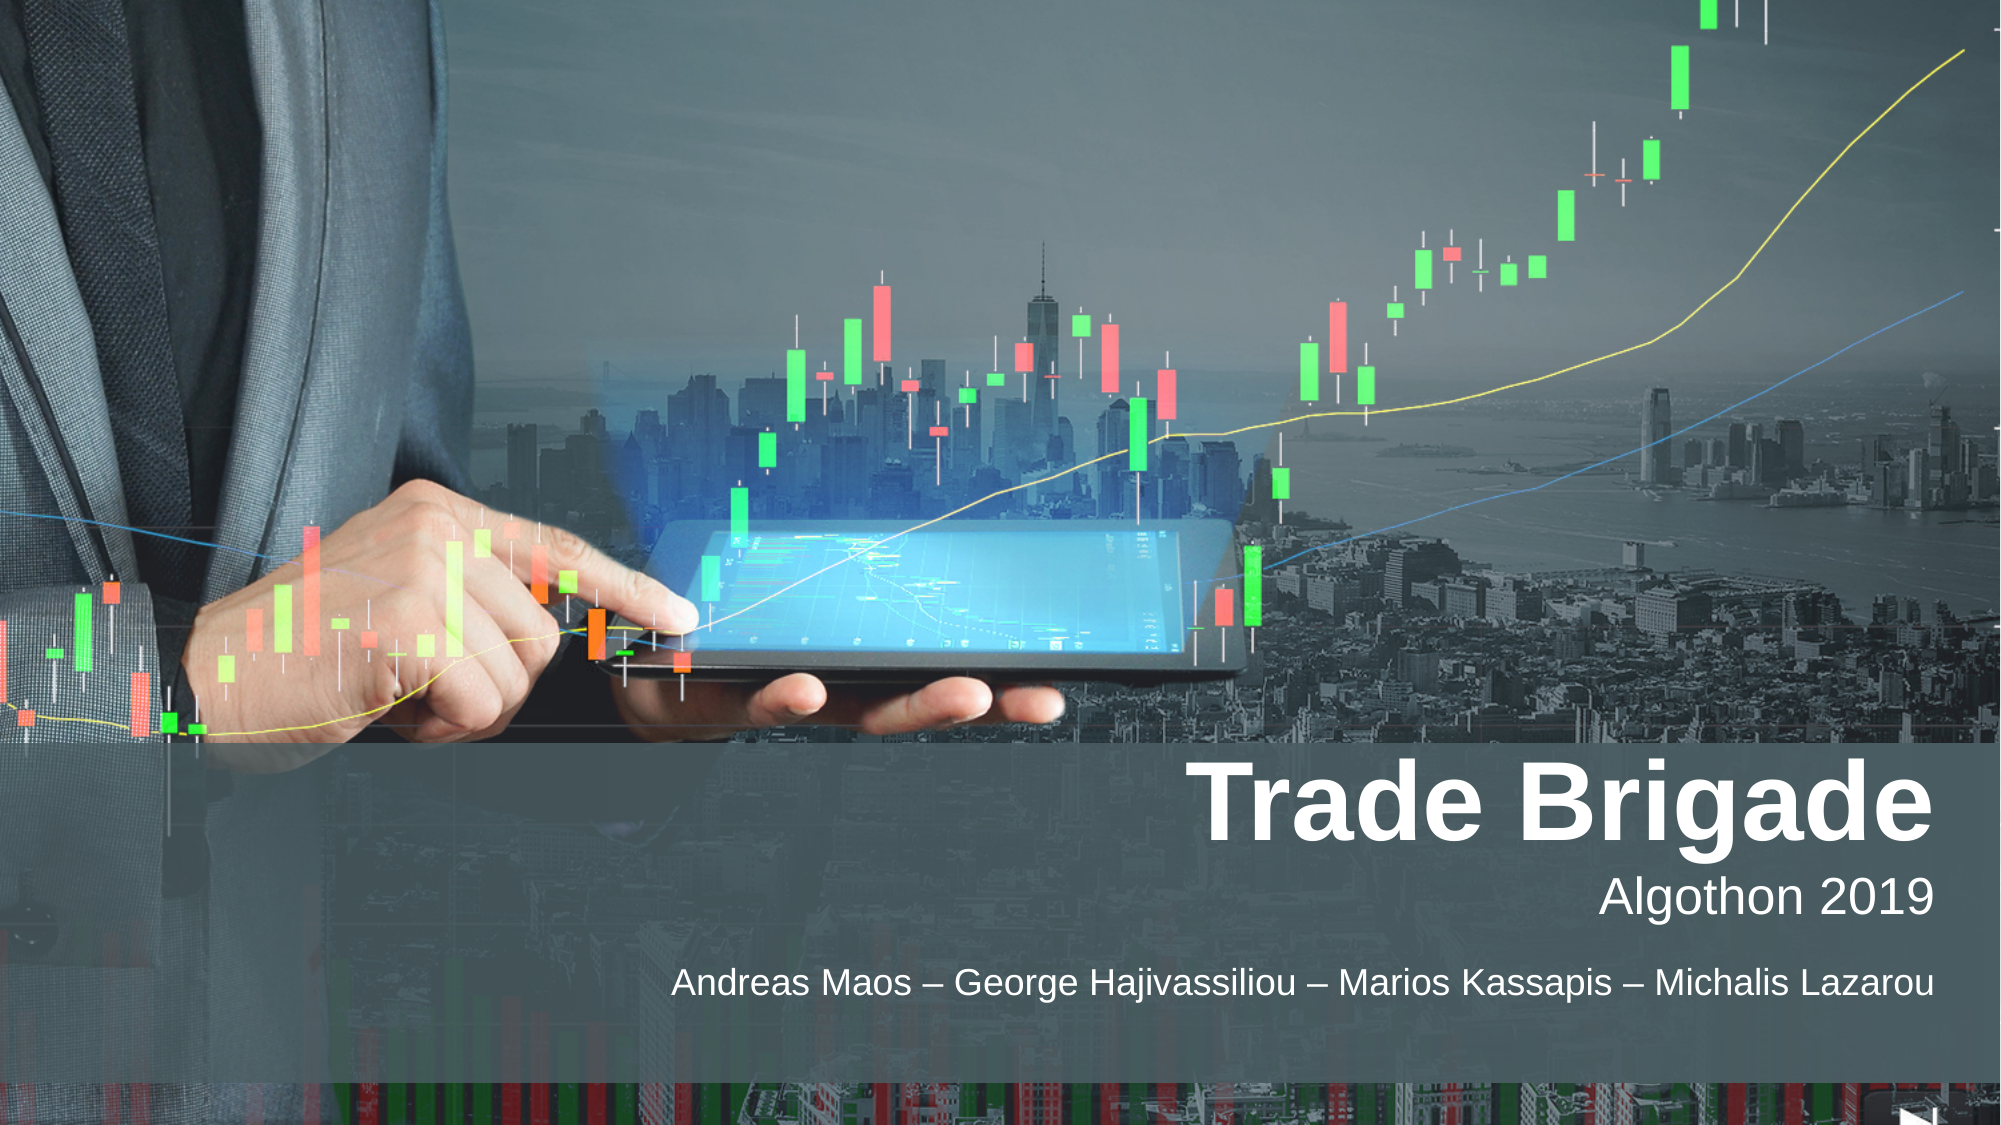

Trade Brigade
Algothon 2019

Andreas Maos – George Hajivassiliou – Marios Kassapis – Michalis Lazarou